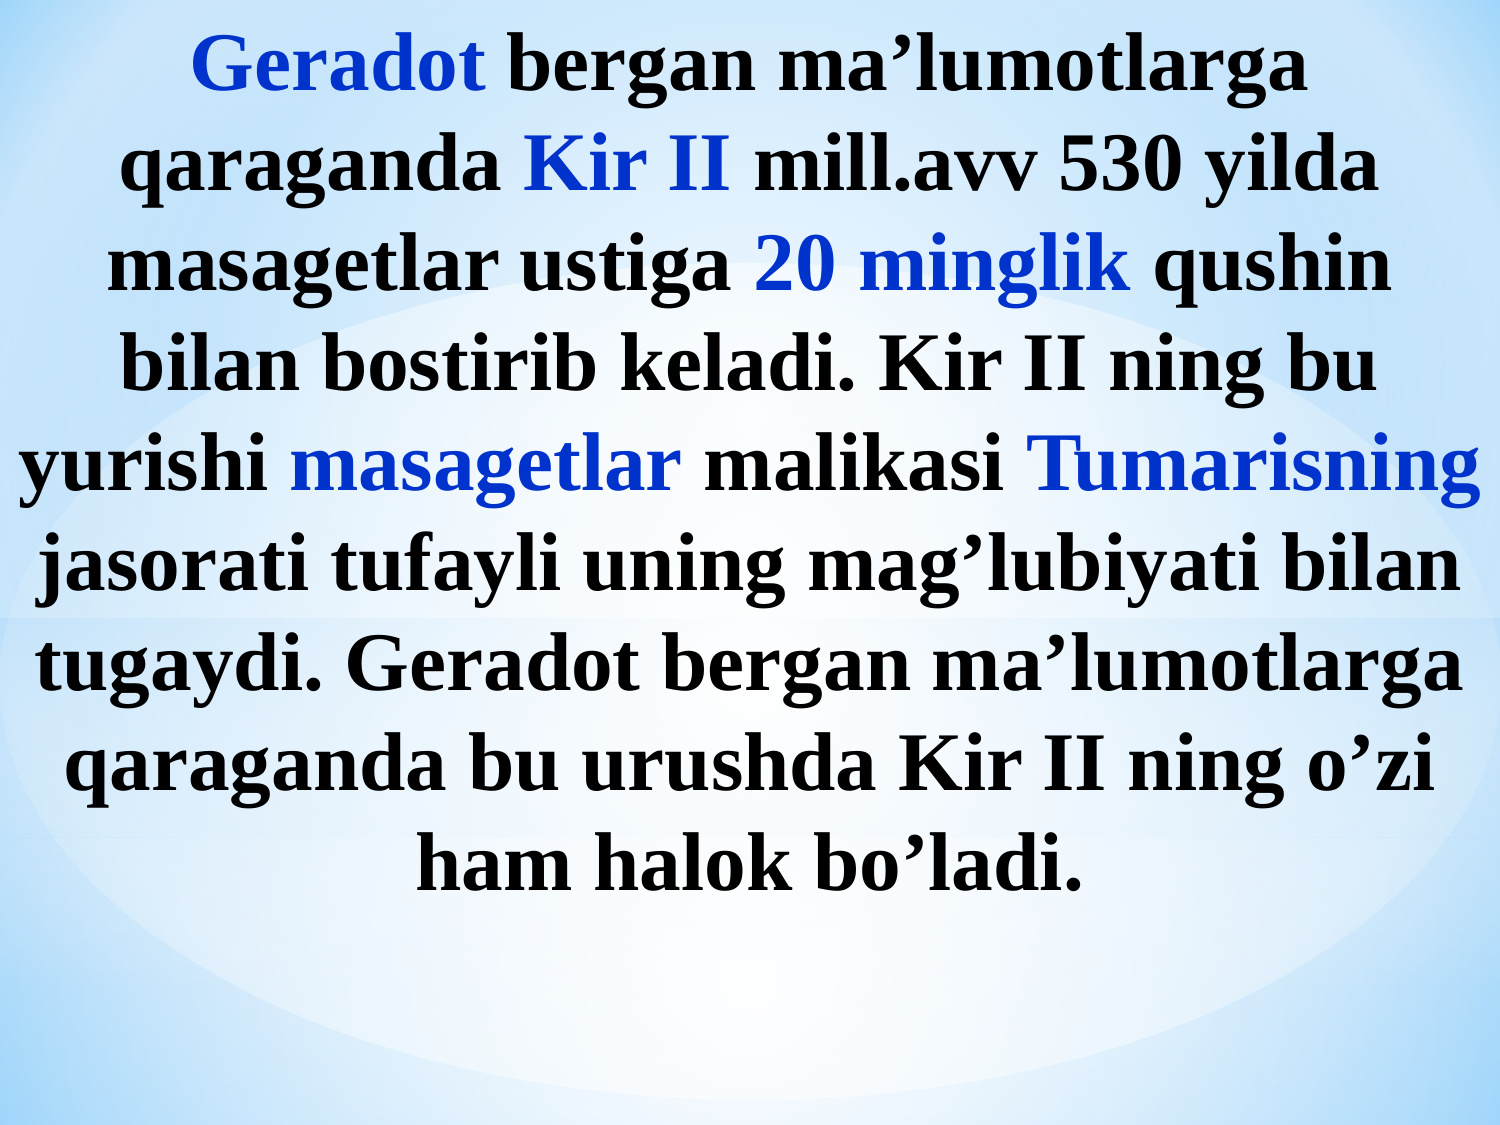

# Geradot bergan ma’lumotlarga qaraganda Kir II mill.avv 530 yilda masagetlar ustiga 20 minglik qushin bilan bostirib keladi. Kir II ning bu yurishi masagetlar malikasi Tumarisning jasorati tufayli uning mag’lubiyati bilan tugaydi. Geradot bergan ma’lumotlarga qaraganda bu urushda Kir II ning o’zi ham halok bo’ladi.